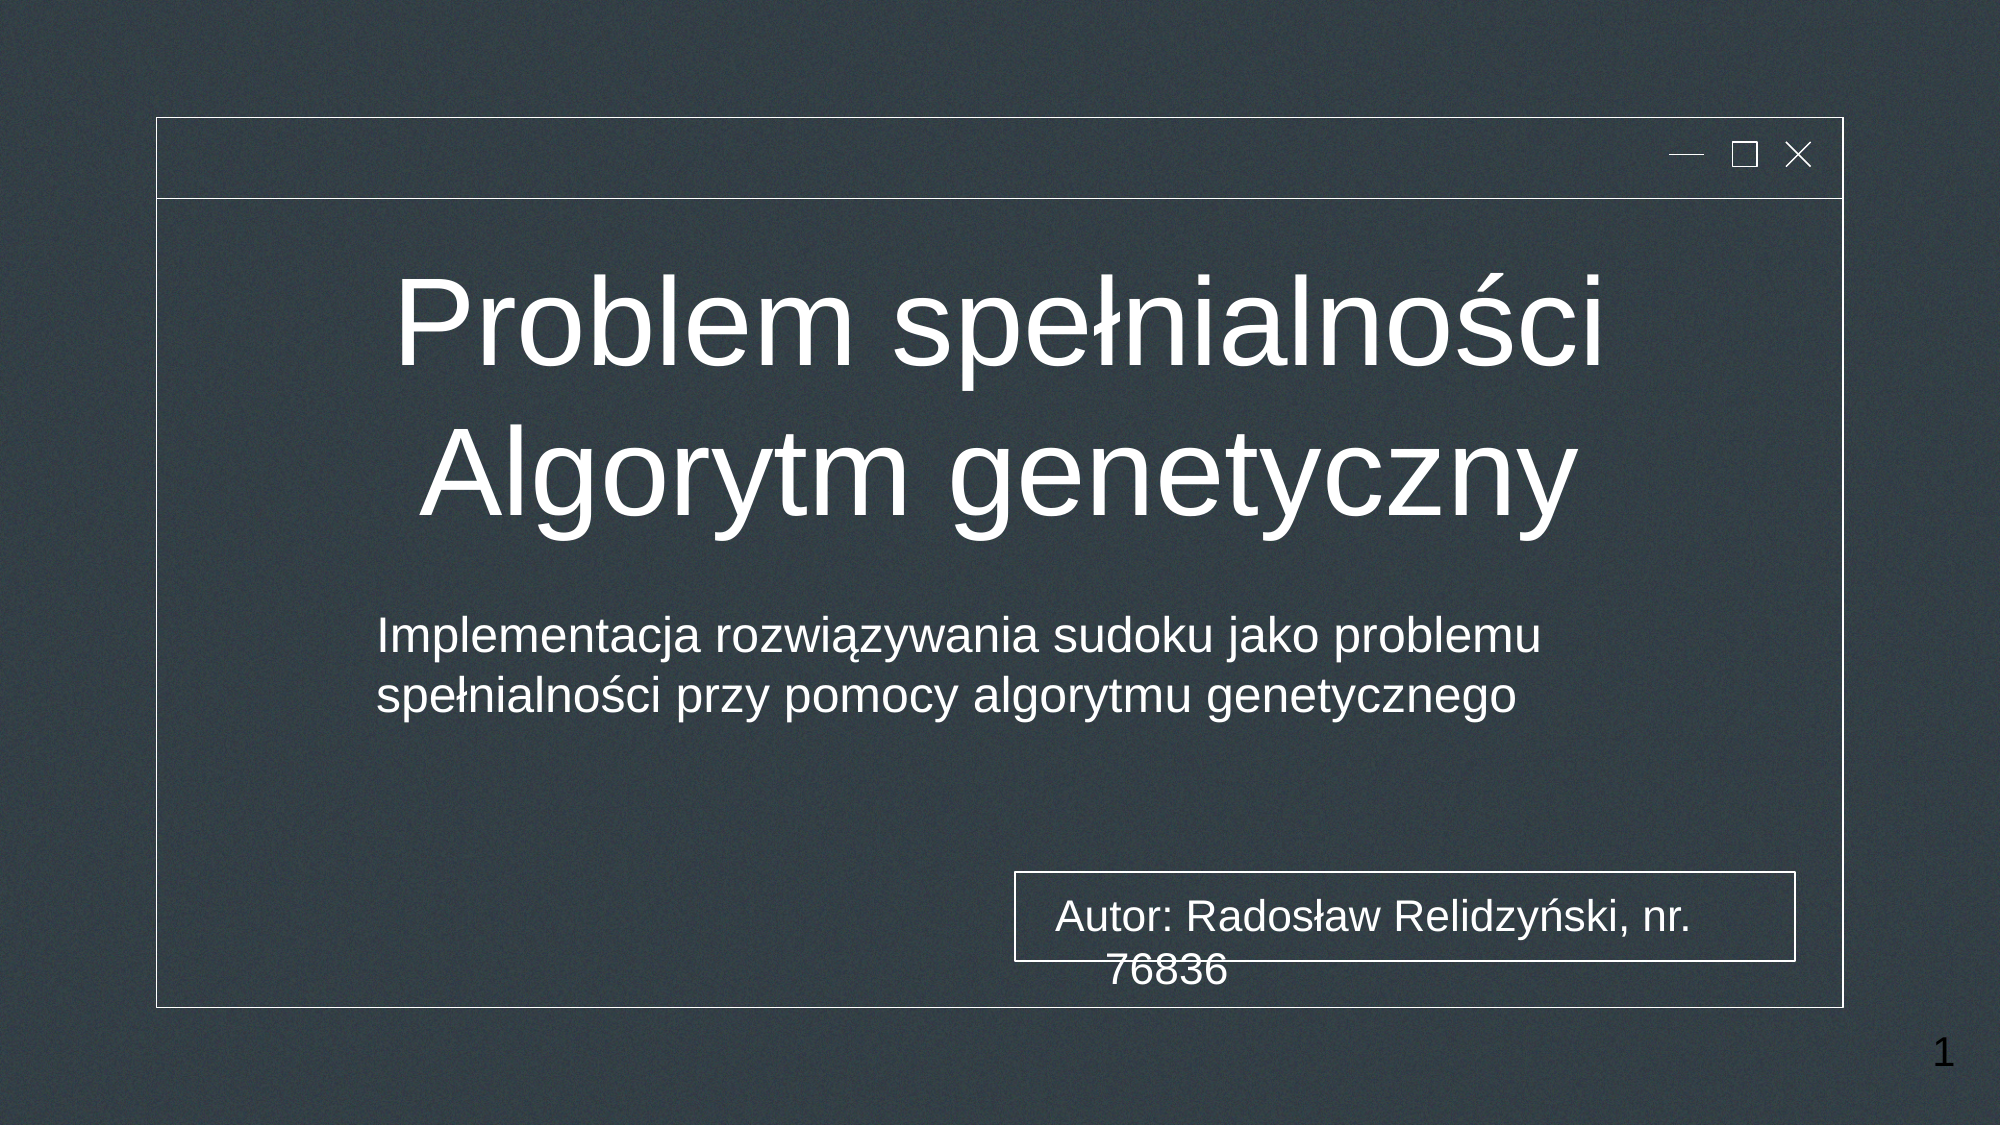

# Problem spełnialności Algorytm genetyczny
Implementacja rozwiązywania sudoku jako problemu spełnialności przy pomocy algorytmu genetycznego
Autor: Radosław Relidzyński, nr. 76836
1